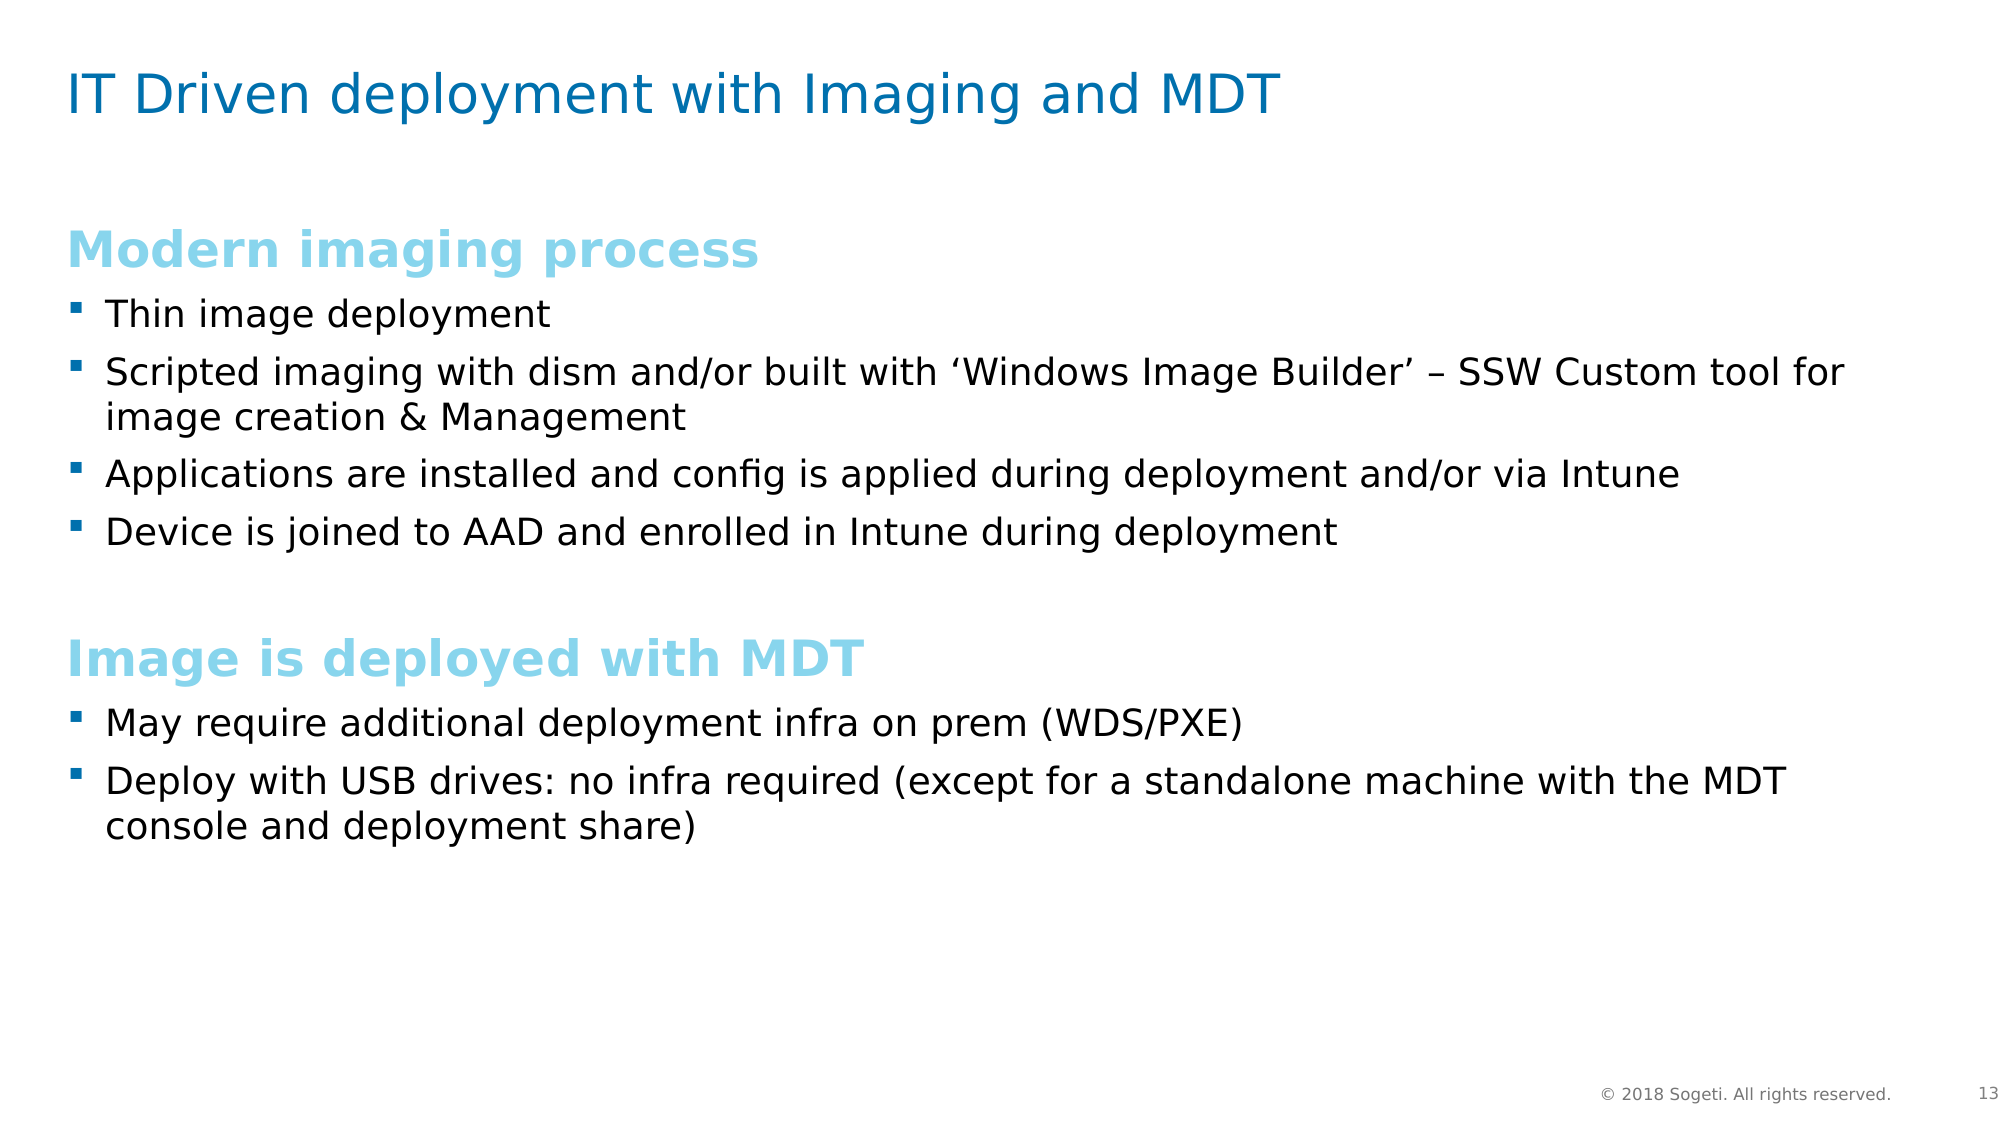

# IT Driven deployment with Imaging and MDT
Modern imaging process
Thin image deployment
Scripted imaging with dism and/or built with ‘Windows Image Builder’ – SSW Custom tool for image creation & Management
Applications are installed and config is applied during deployment and/or via Intune
Device is joined to AAD and enrolled in Intune during deployment

Image is deployed with MDT
May require additional deployment infra on prem (WDS/PXE)
Deploy with USB drives: no infra required (except for a standalone machine with the MDT console and deployment share)